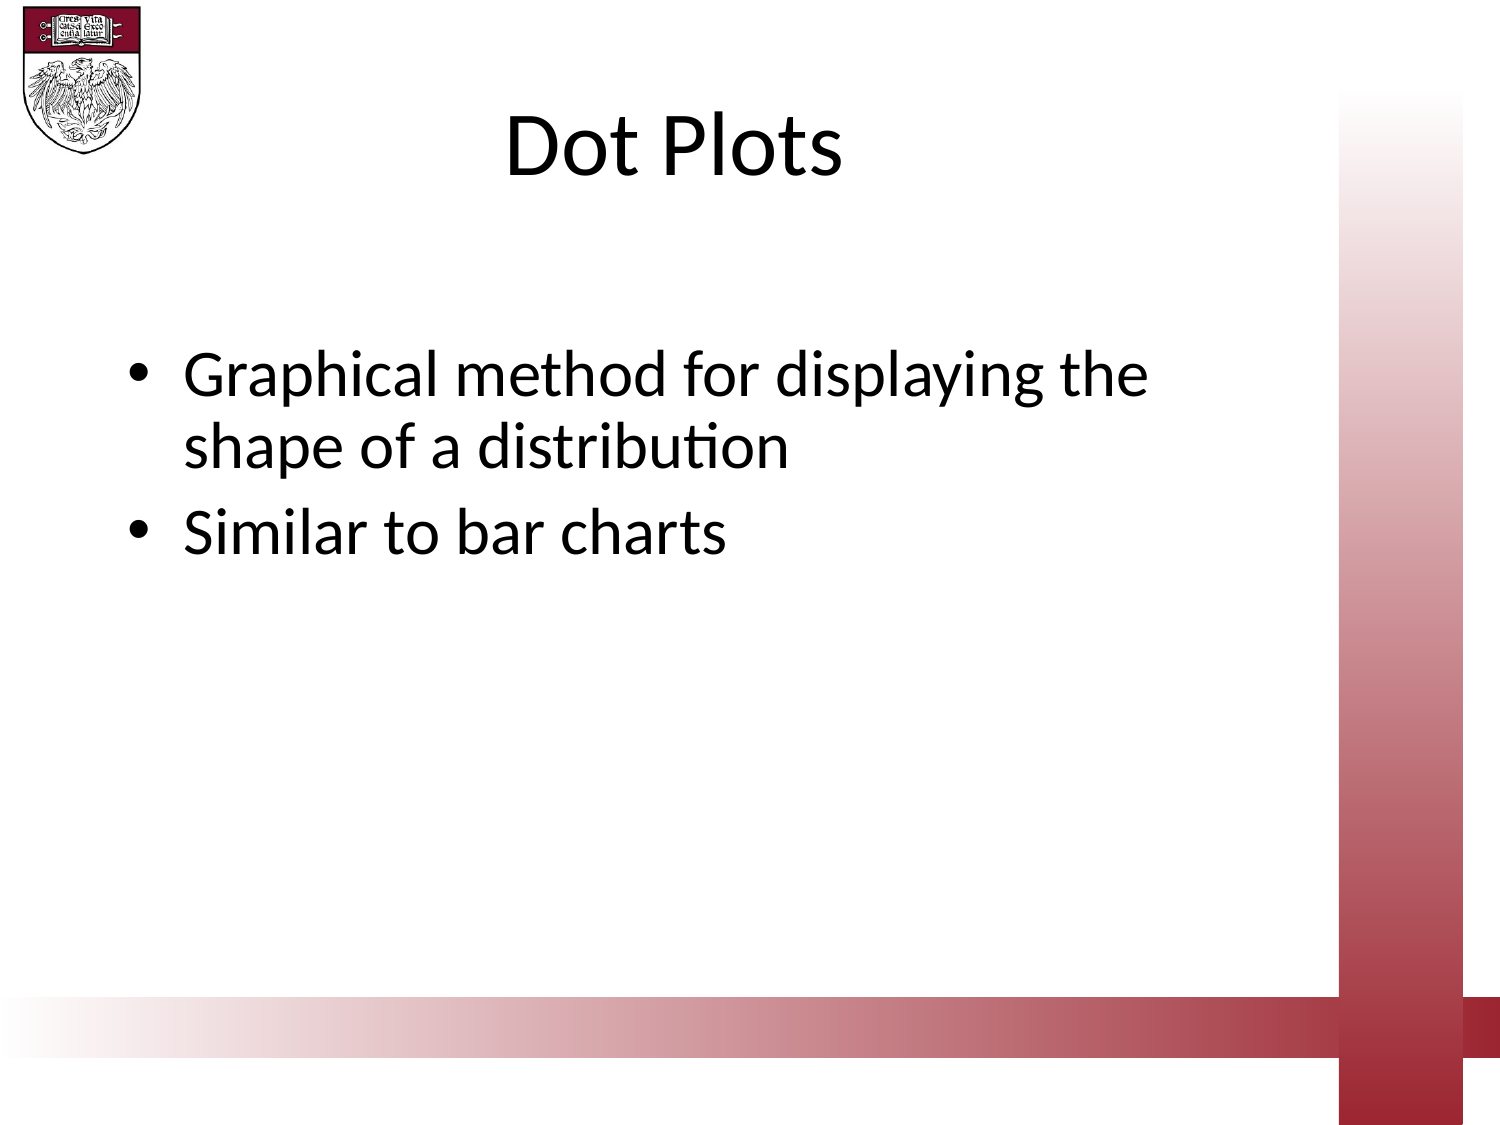

Dot Plots
Graphical method for displaying the shape of a distribution
Similar to bar charts